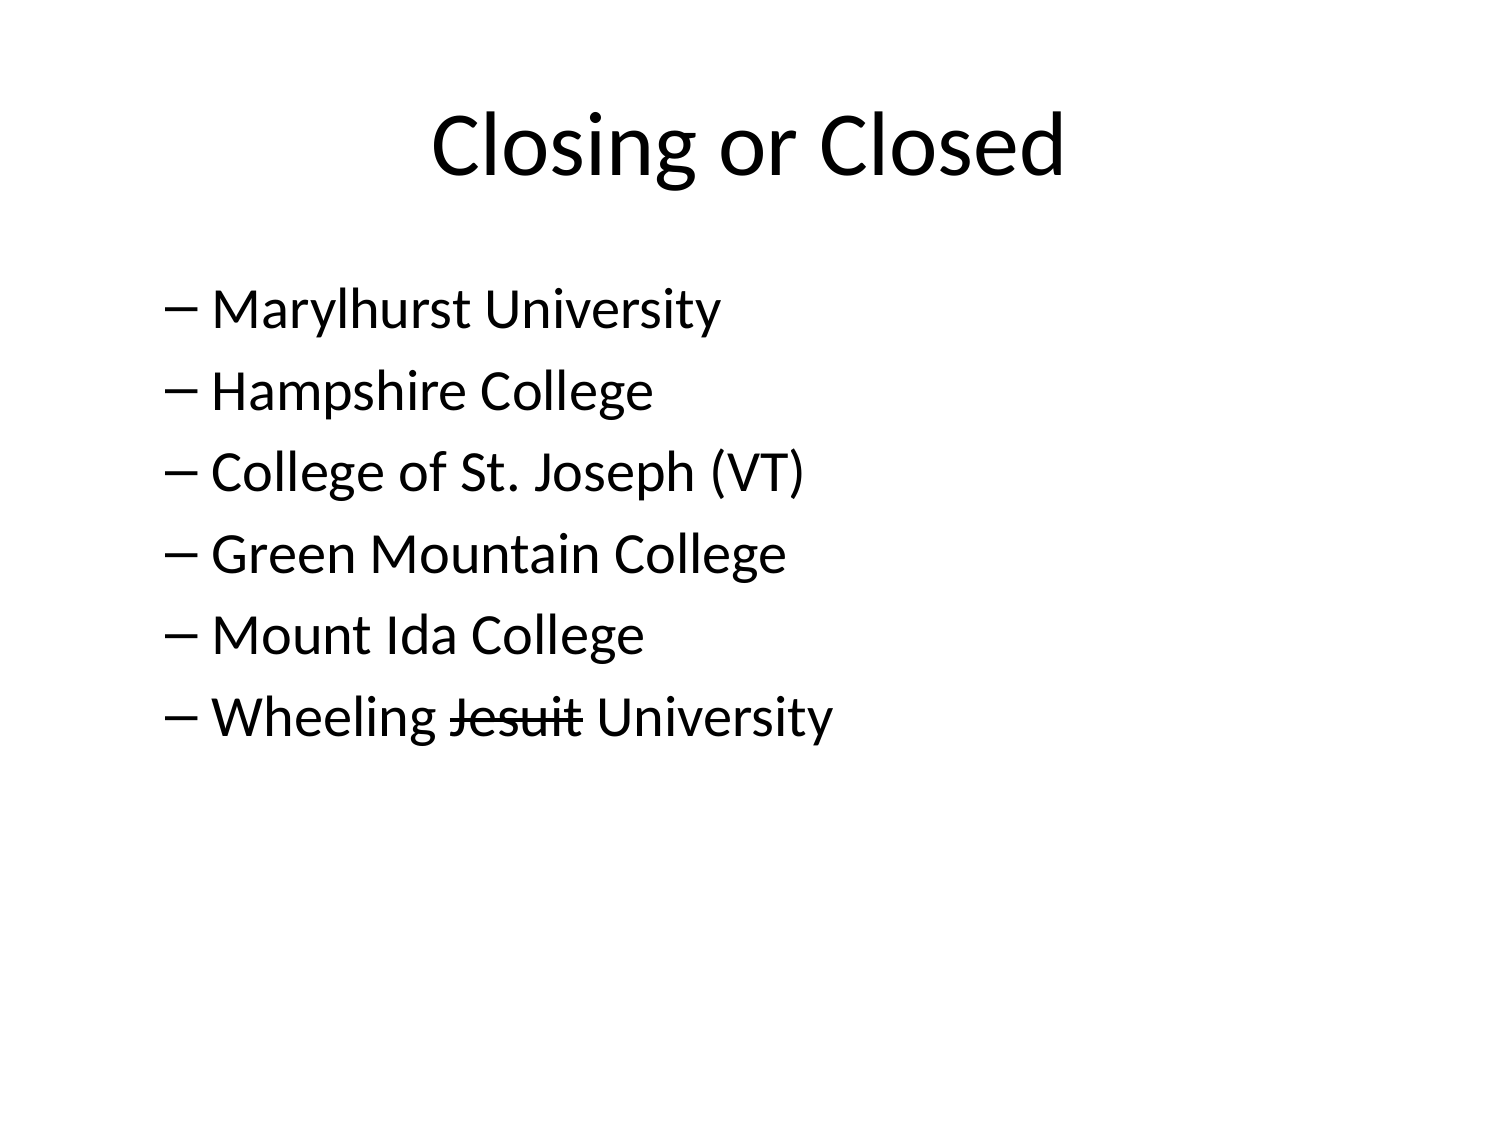

# Closing or Closed
Marylhurst University
Hampshire College
College of St. Joseph (VT)
Green Mountain College
Mount Ida College
Wheeling Jesuit University